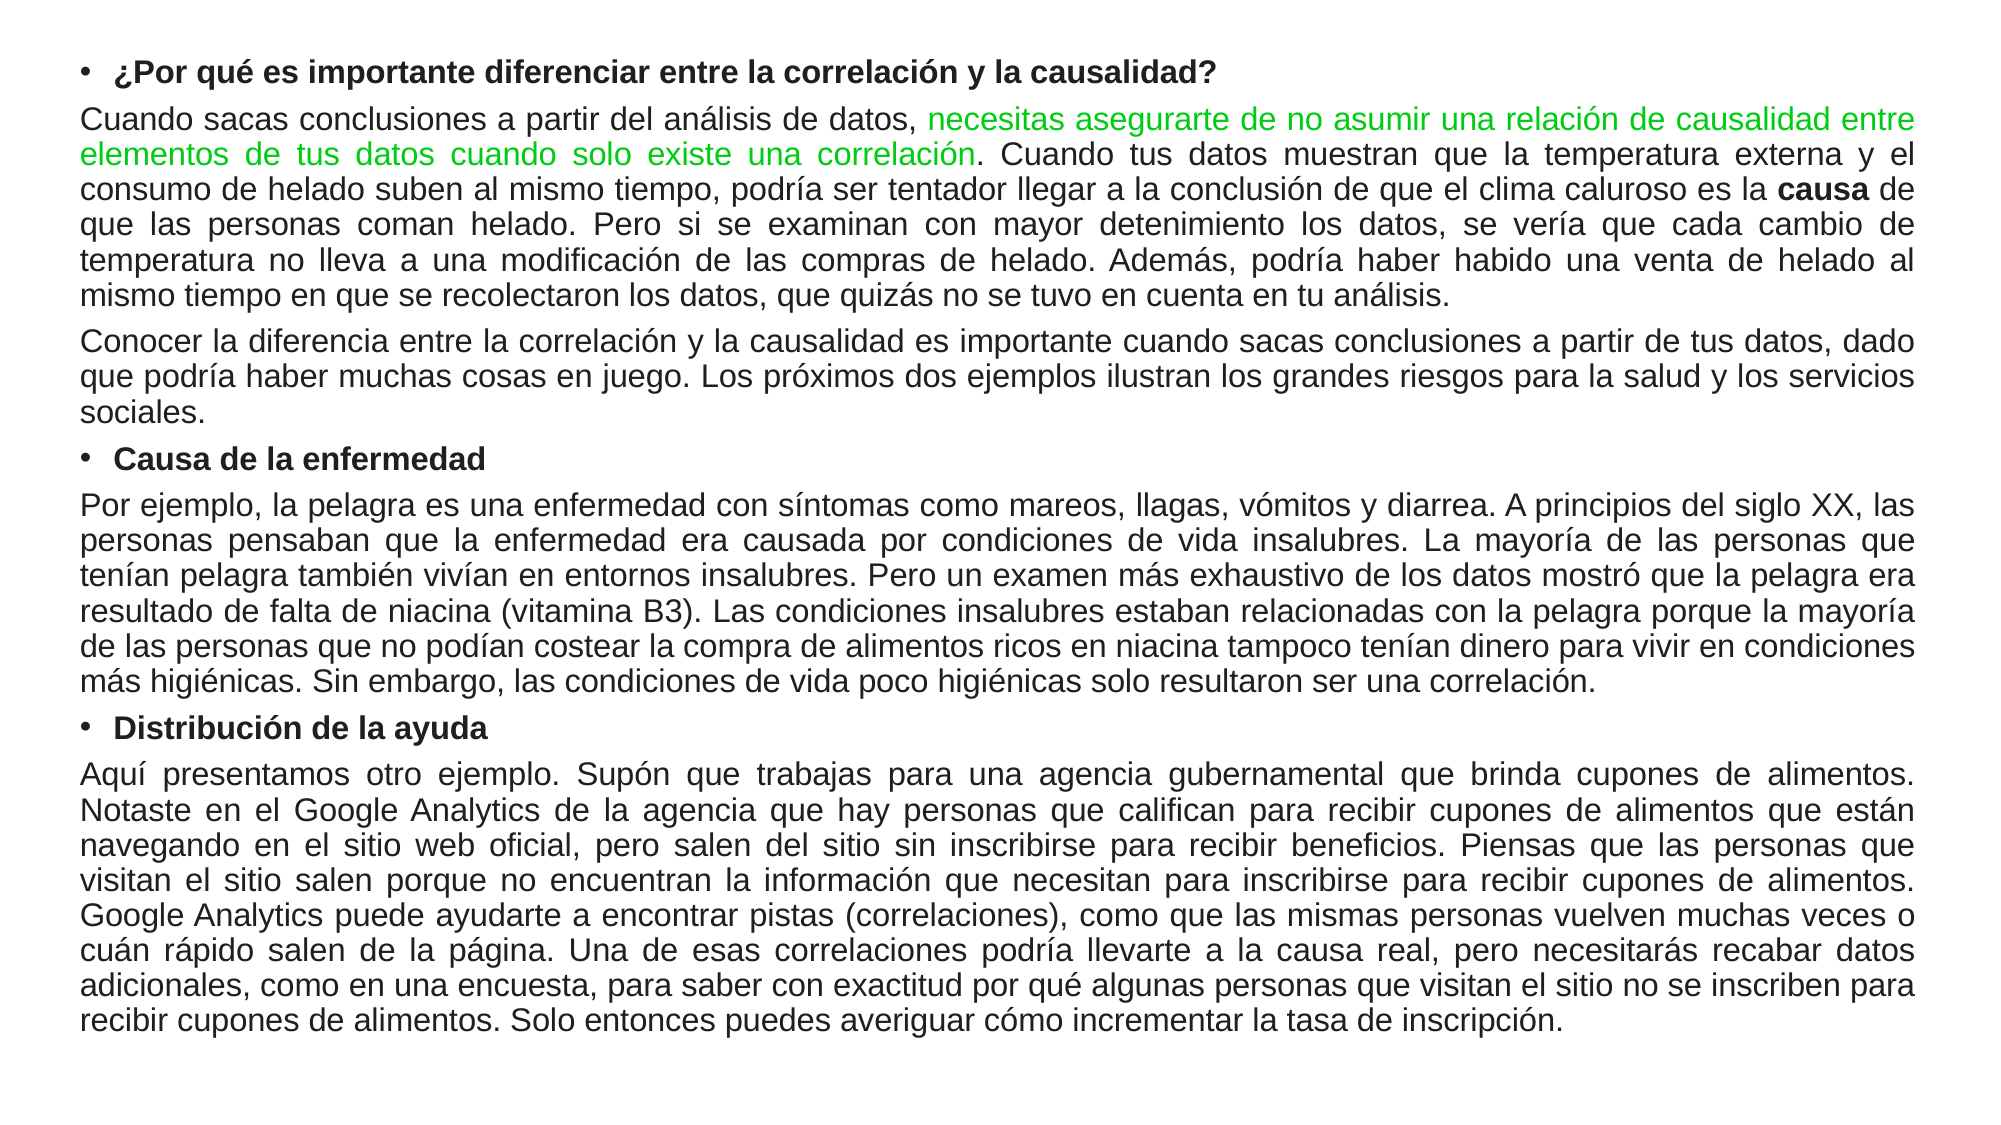

¿Por qué es importante diferenciar entre la correlación y la causalidad?
Cuando sacas conclusiones a partir del análisis de datos, necesitas asegurarte de no asumir una relación de causalidad entre elementos de tus datos cuando solo existe una correlación. Cuando tus datos muestran que la temperatura externa y el consumo de helado suben al mismo tiempo, podría ser tentador llegar a la conclusión de que el clima caluroso es la causa de que las personas coman helado. Pero si se examinan con mayor detenimiento los datos, se vería que cada cambio de temperatura no lleva a una modificación de las compras de helado. Además, podría haber habido una venta de helado al mismo tiempo en que se recolectaron los datos, que quizás no se tuvo en cuenta en tu análisis.
Conocer la diferencia entre la correlación y la causalidad es importante cuando sacas conclusiones a partir de tus datos, dado que podría haber muchas cosas en juego. Los próximos dos ejemplos ilustran los grandes riesgos para la salud y los servicios sociales.
Causa de la enfermedad
Por ejemplo, la pelagra es una enfermedad con síntomas como mareos, llagas, vómitos y diarrea. A principios del siglo XX, las personas pensaban que la enfermedad era causada por condiciones de vida insalubres. La mayoría de las personas que tenían pelagra también vivían en entornos insalubres. Pero un examen más exhaustivo de los datos mostró que la pelagra era resultado de falta de niacina (vitamina B3). Las condiciones insalubres estaban relacionadas con la pelagra porque la mayoría de las personas que no podían costear la compra de alimentos ricos en niacina tampoco tenían dinero para vivir en condiciones más higiénicas. Sin embargo, las condiciones de vida poco higiénicas solo resultaron ser una correlación.
Distribución de la ayuda
Aquí presentamos otro ejemplo. Supón que trabajas para una agencia gubernamental que brinda cupones de alimentos. Notaste en el Google Analytics de la agencia que hay personas que califican para recibir cupones de alimentos que están navegando en el sitio web oficial, pero salen del sitio sin inscribirse para recibir beneficios. Piensas que las personas que visitan el sitio salen porque no encuentran la información que necesitan para inscribirse para recibir cupones de alimentos. Google Analytics puede ayudarte a encontrar pistas (correlaciones), como que las mismas personas vuelven muchas veces o cuán rápido salen de la página. Una de esas correlaciones podría llevarte a la causa real, pero necesitarás recabar datos adicionales, como en una encuesta, para saber con exactitud por qué algunas personas que visitan el sitio no se inscriben para recibir cupones de alimentos. Solo entonces puedes averiguar cómo incrementar la tasa de inscripción.